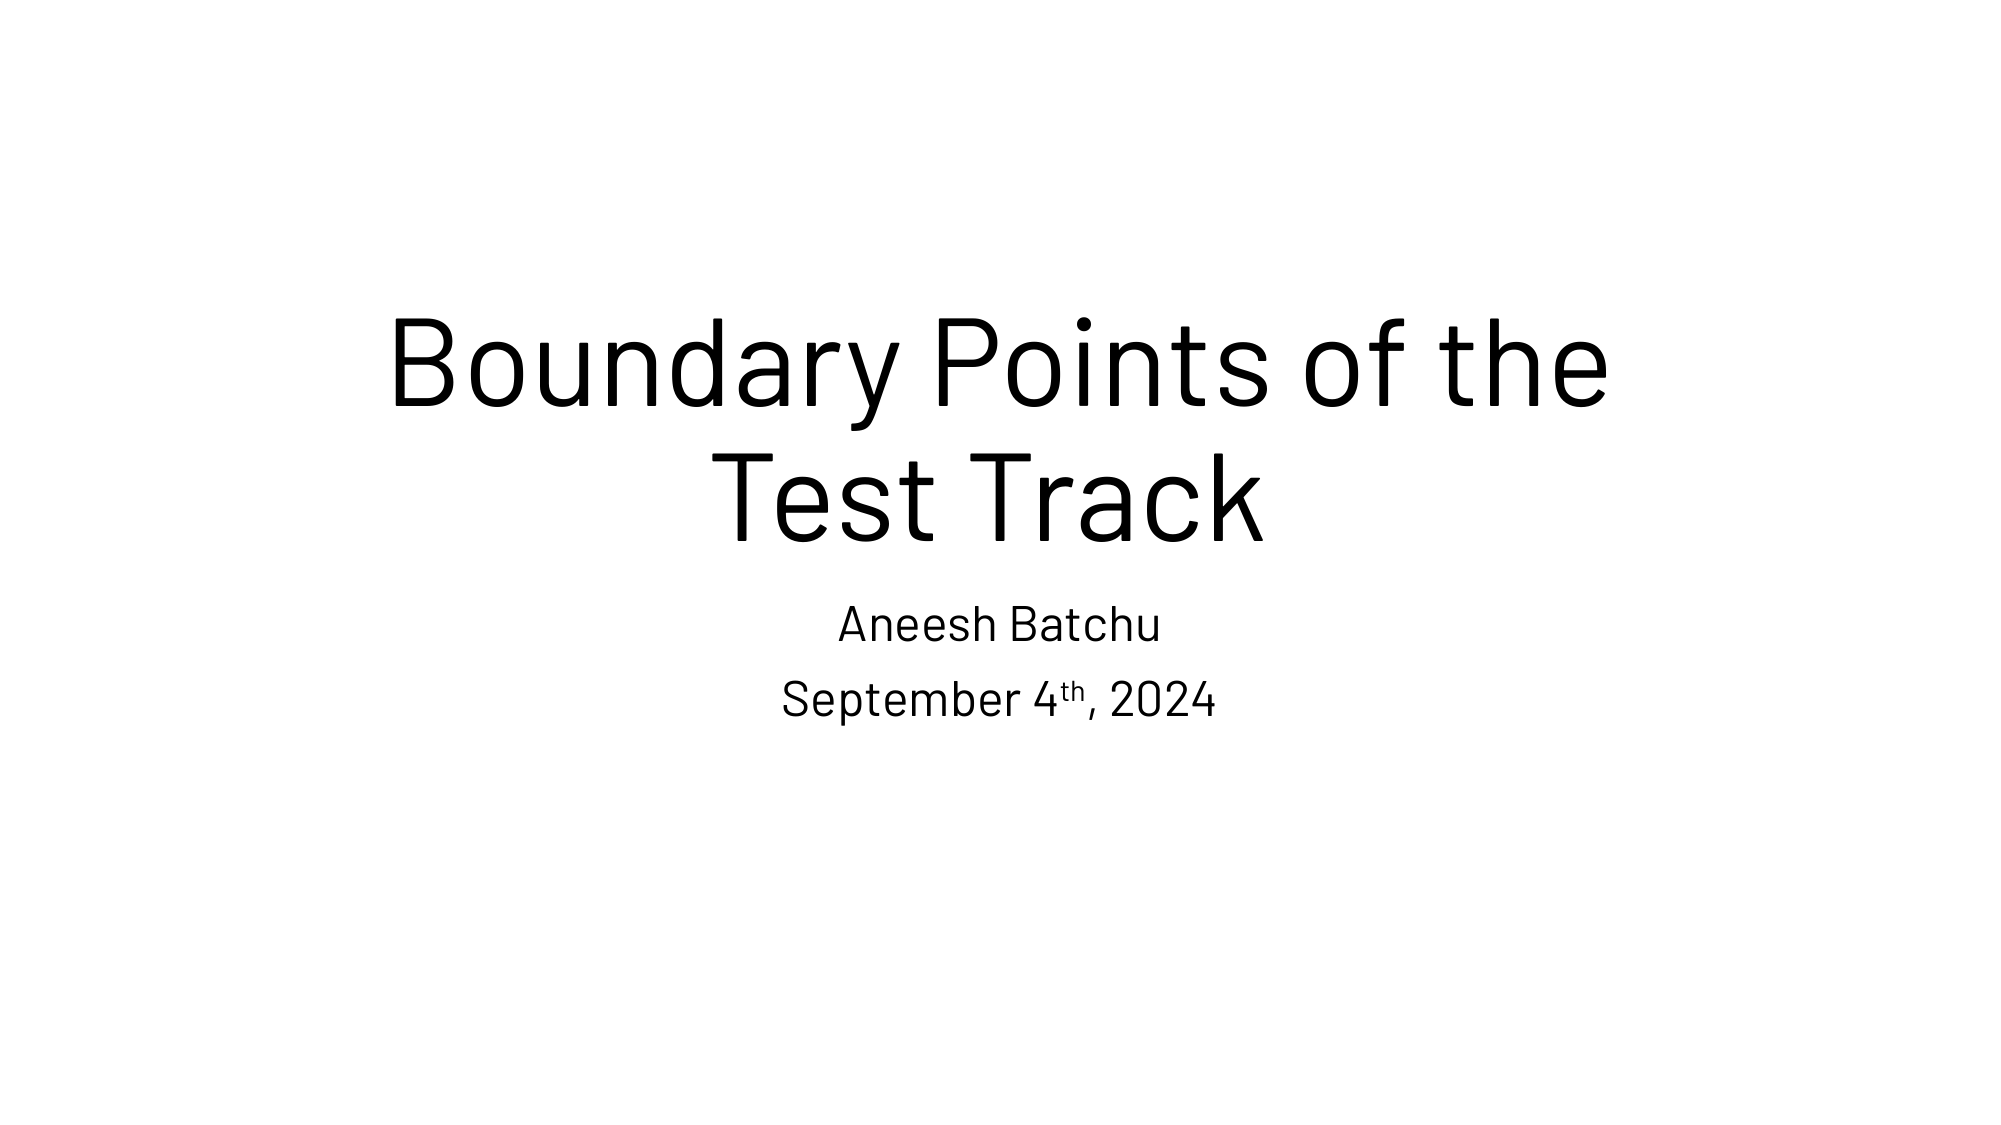

# Boundary Points of the Test Track
Aneesh Batchu
September 4th, 2024